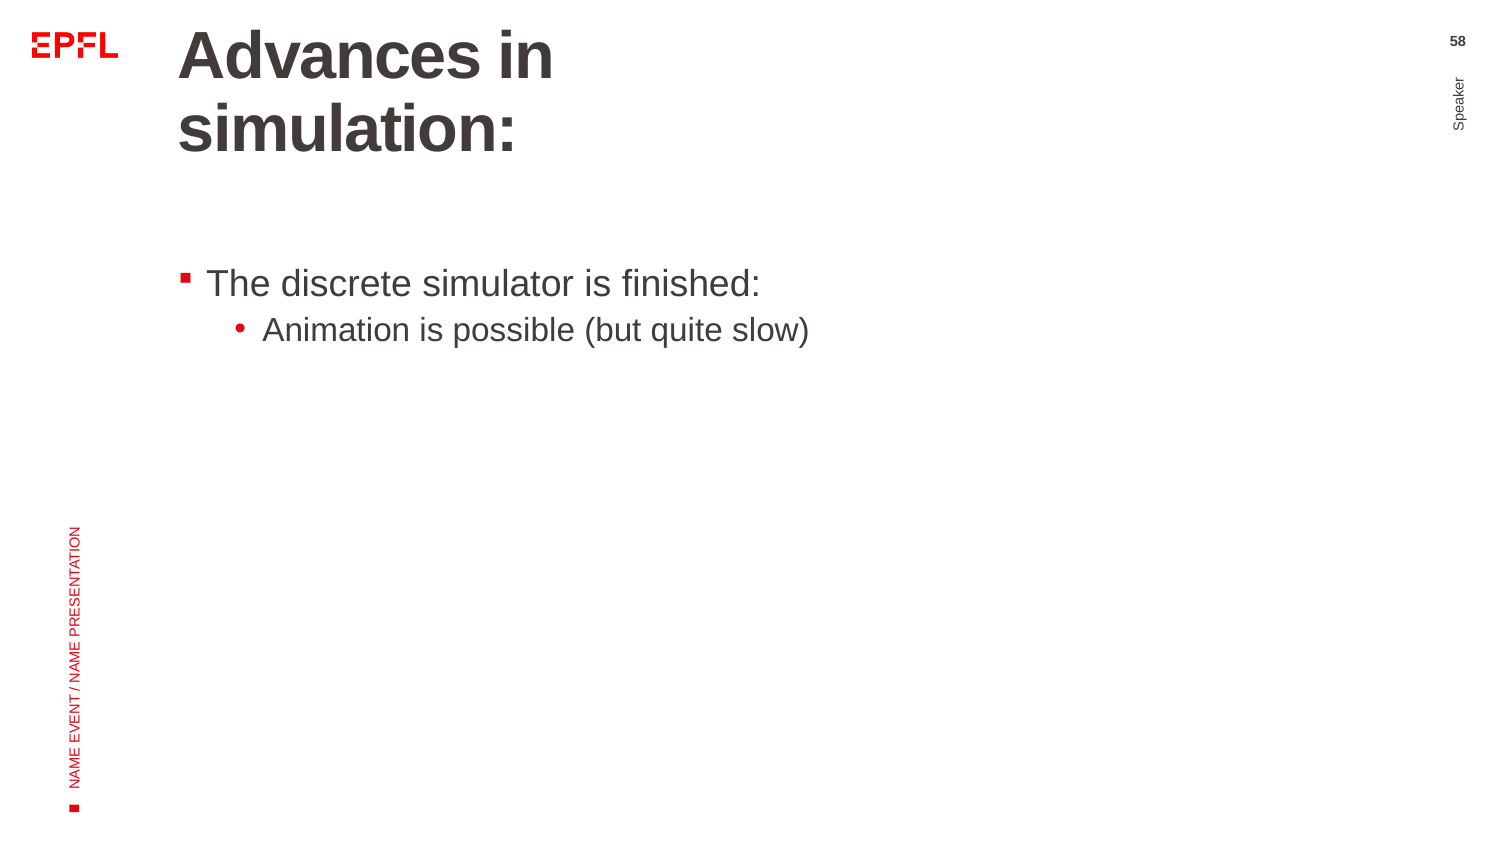

# Advances in simulation:
58
The discrete simulator is finished:
Animation is possible (but quite slow)

Speaker
NAME EVENT / NAME PRESENTATION